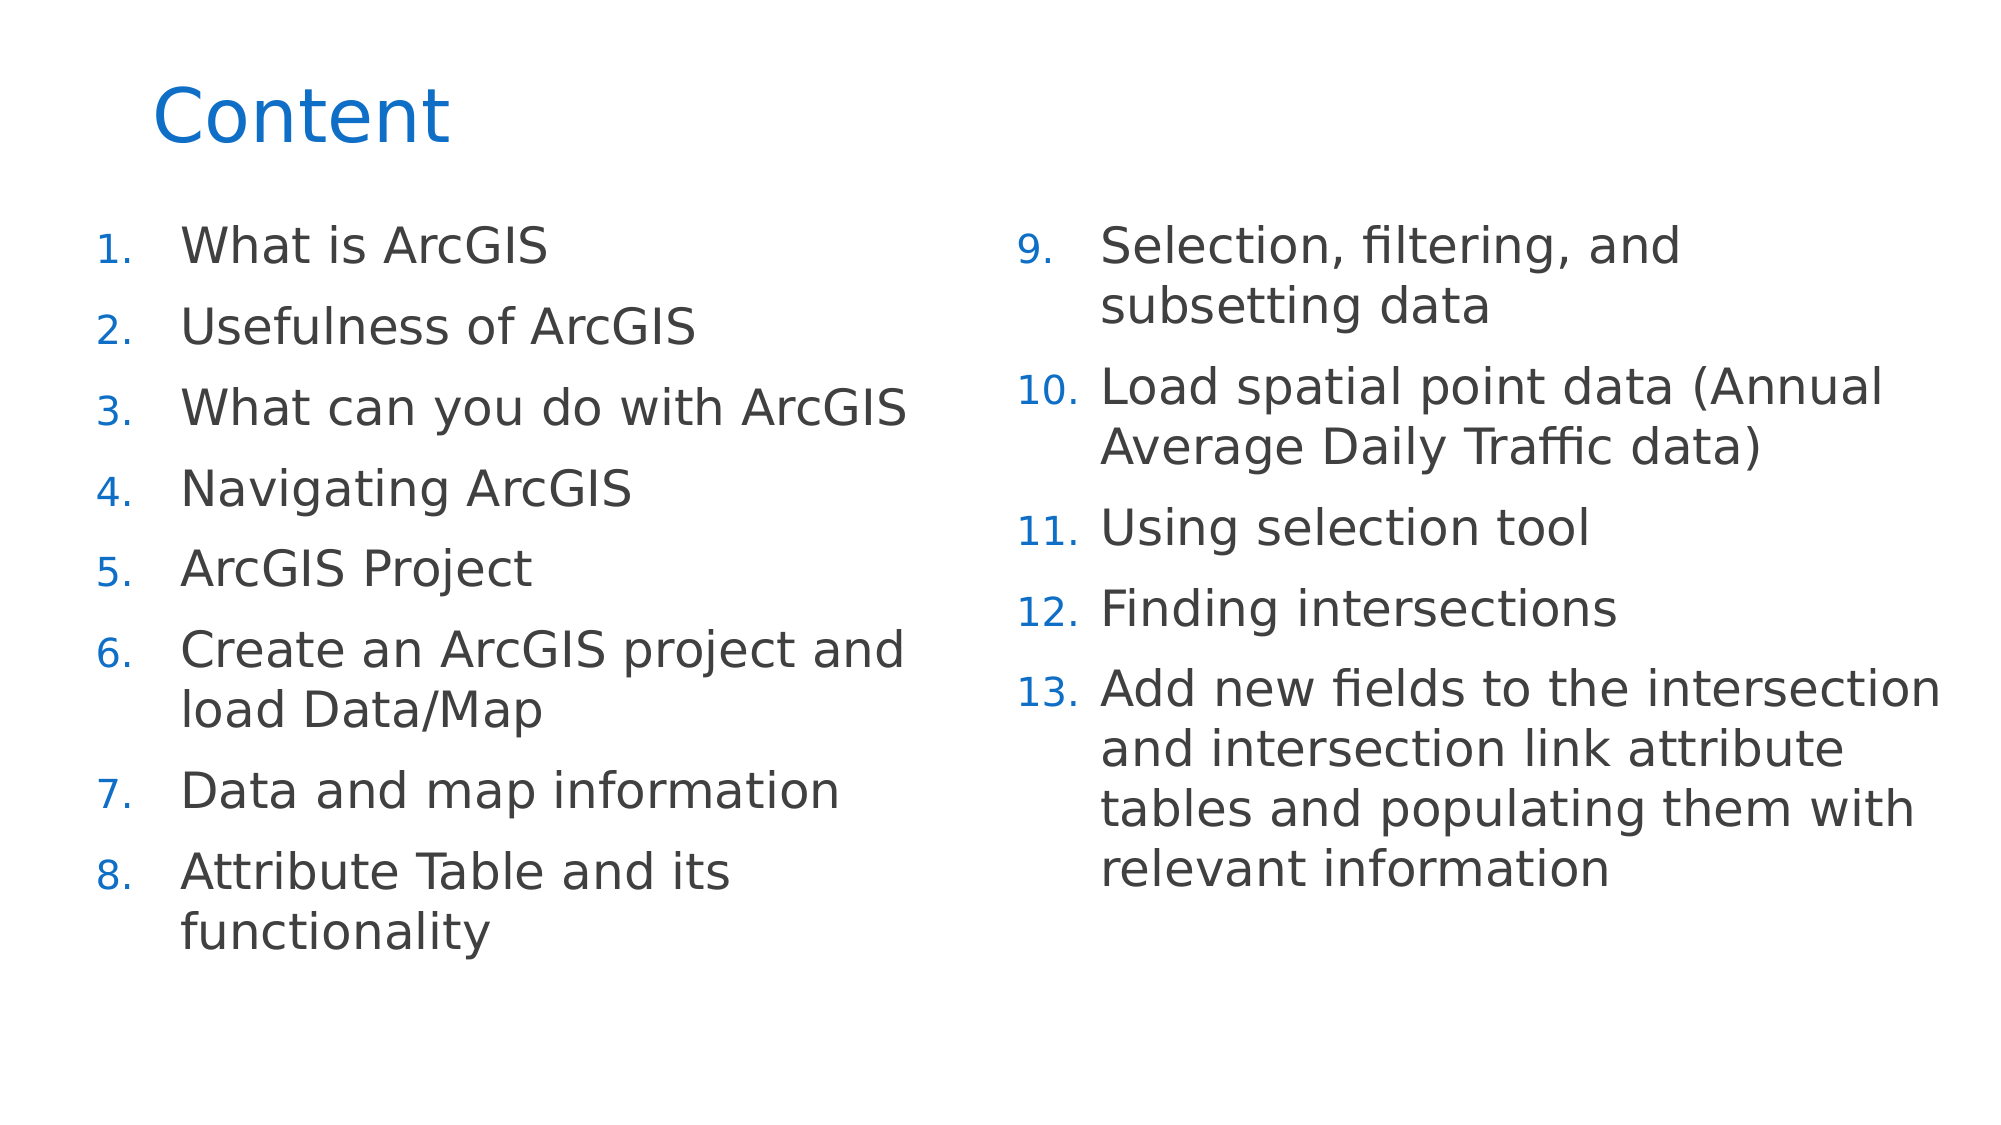

# Content
What is ArcGIS
Usefulness of ArcGIS
What can you do with ArcGIS
Navigating ArcGIS
ArcGIS Project
Create an ArcGIS project and load Data/Map
Data and map information
Attribute Table and its functionality
Selection, filtering, and subsetting data
Load spatial point data (Annual Average Daily Traffic data)
Using selection tool
Finding intersections
Add new fields to the intersection and intersection link attribute tables and populating them with relevant information